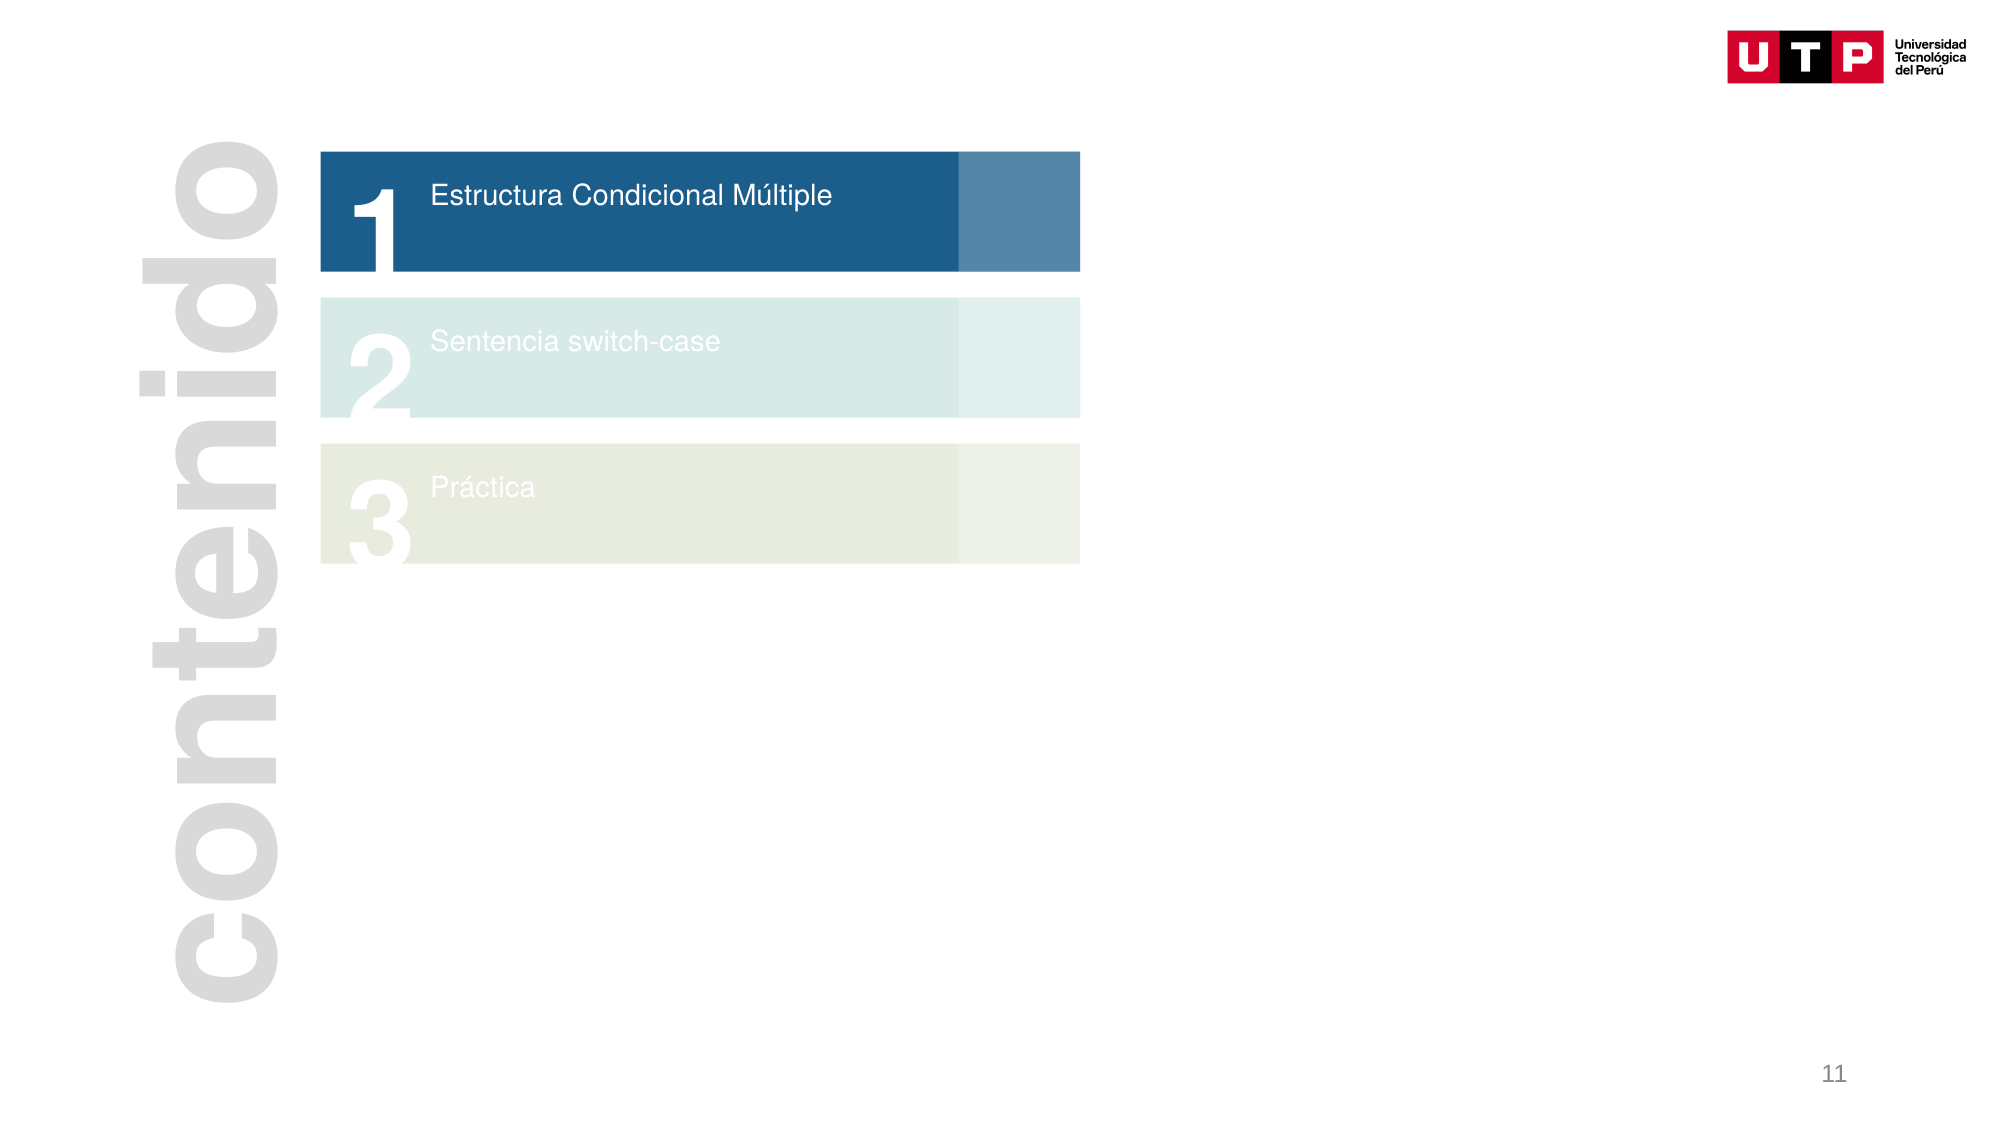

1

Estructura Condicional Múltiple
2

Sentencia switch-case
3

Práctica
contenido
11